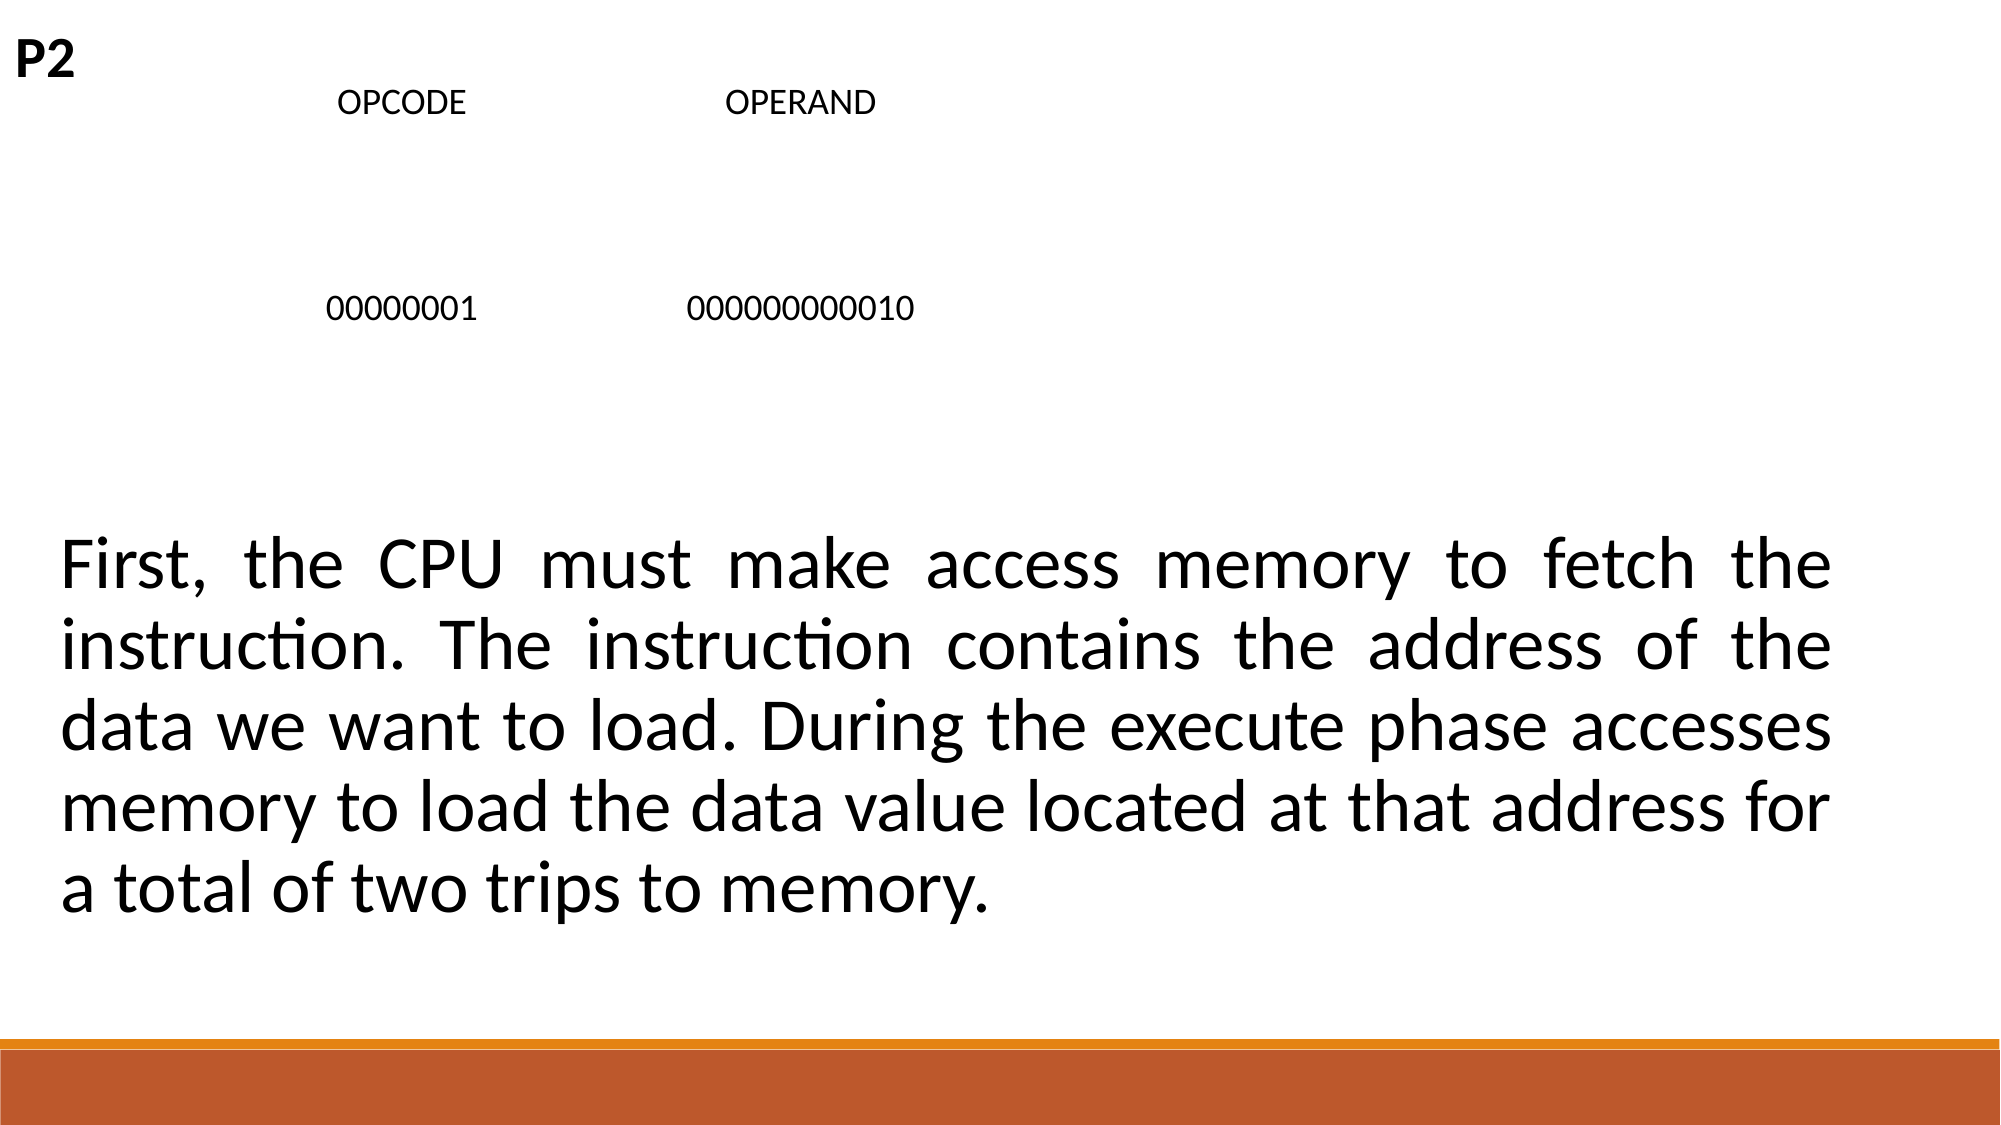

P2
| OPCODE | OPERAND |
| --- | --- |
| 00000001 | 000000000010 |

First, the CPU must make access memory to fetch the instruction. The instruction contains the address of the data we want to load. During the execute phase accesses memory to load the data value located at that address for a total of two trips to memory.